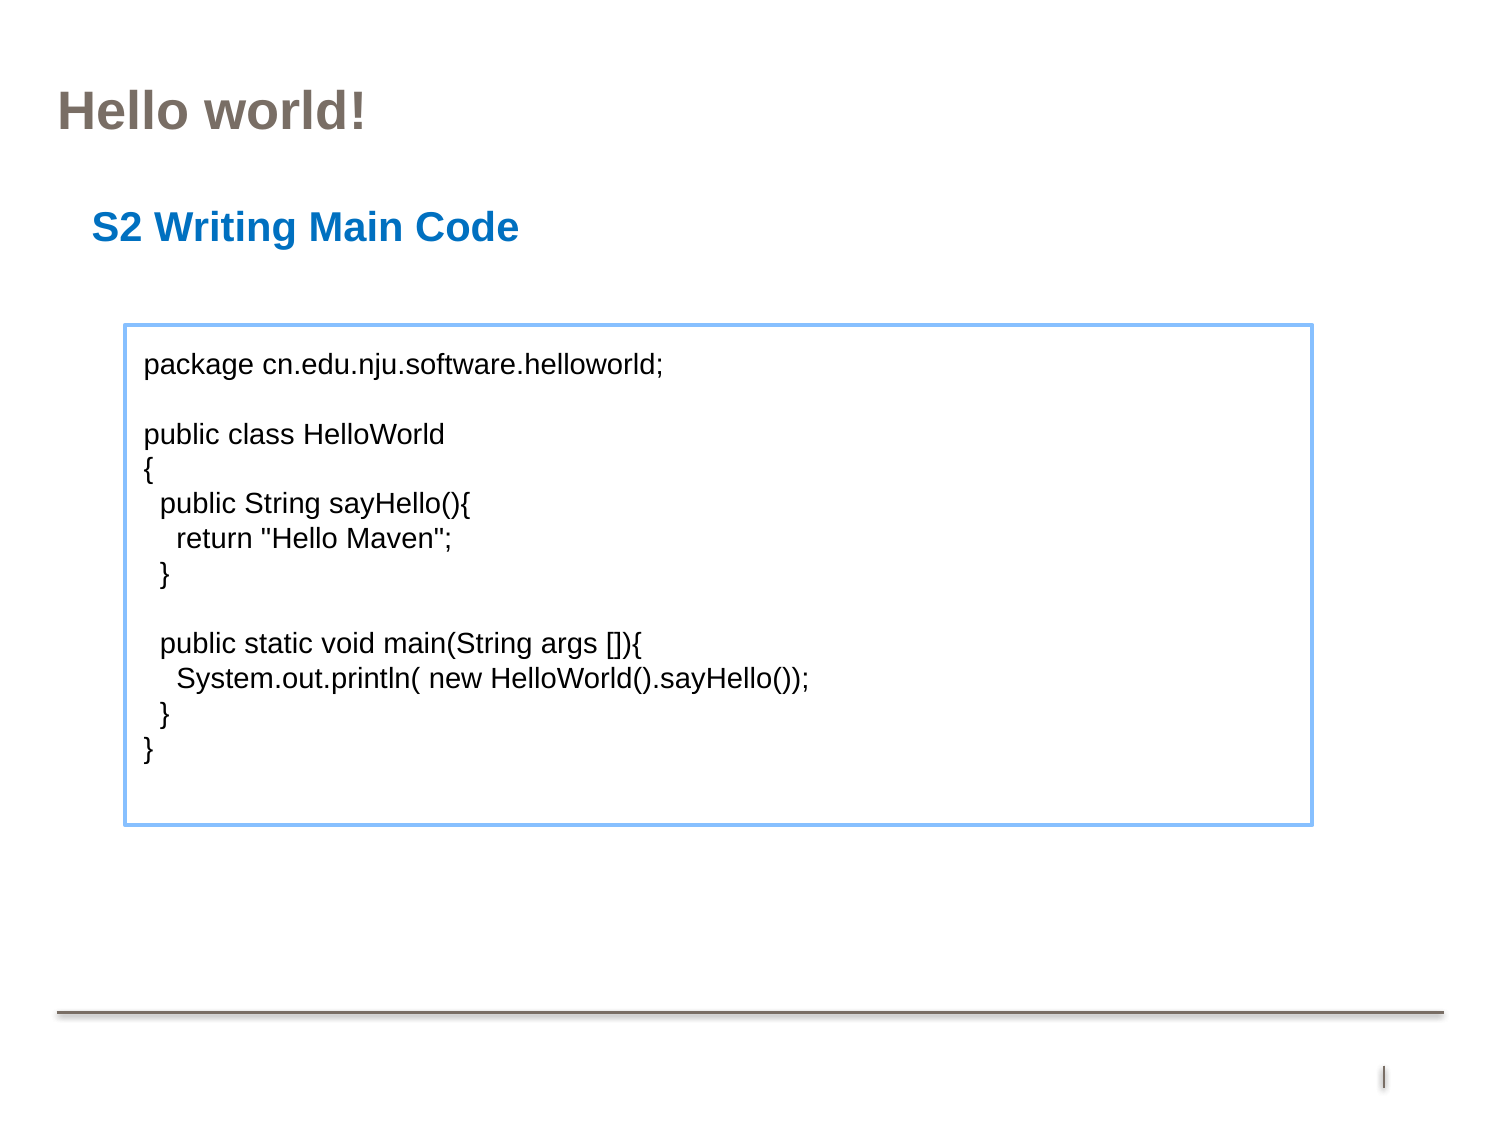

# Hello world!
S2 Writing Main Code

package cn.edu.nju.software.helloworld;

public class HelloWorld
{
  public String sayHello(){
    return "Hello Maven";
  }

  public static void main(String args []){
    System.out.println( new HelloWorld().sayHello());
  }
}